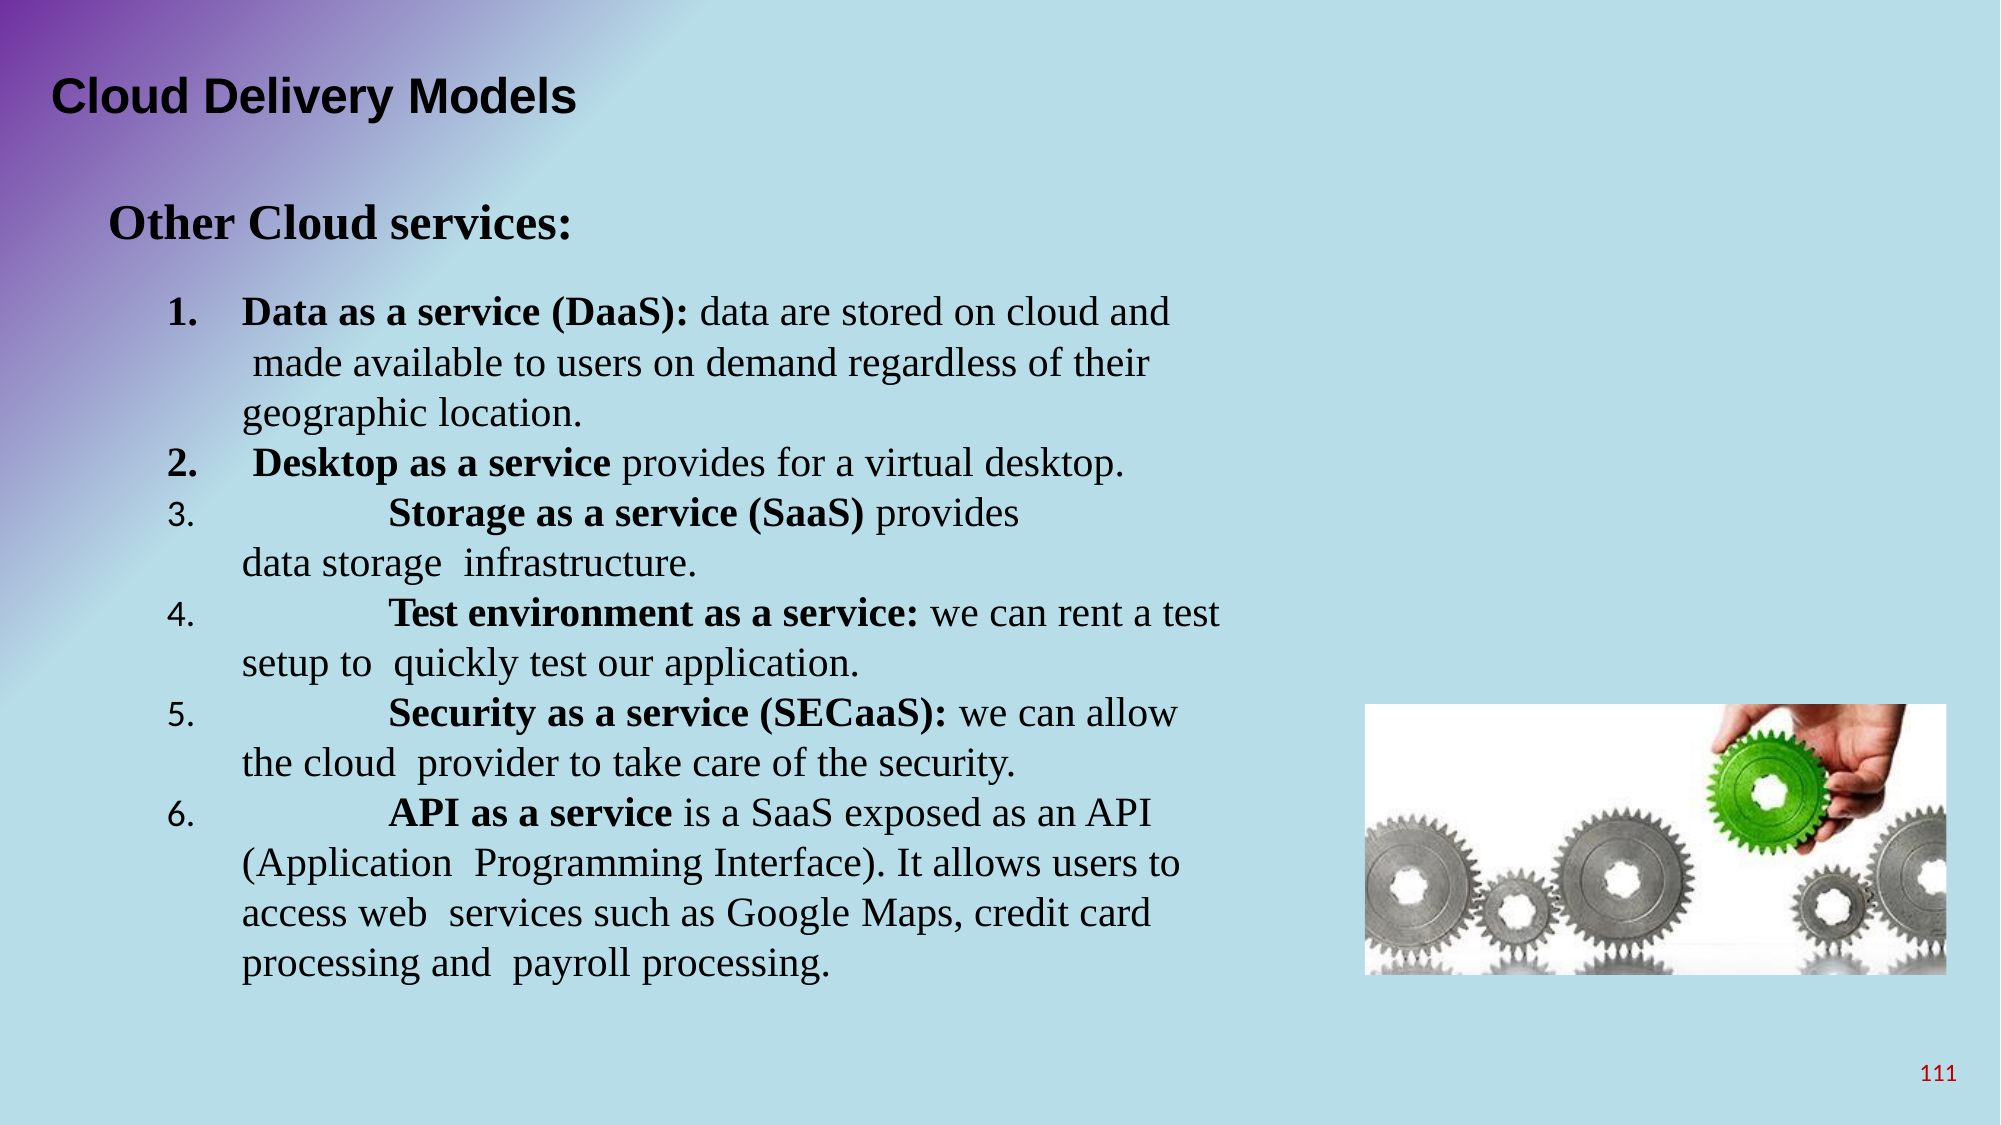

# Cloud Delivery Models
Other Cloud services:
Data as a service (DaaS): data are stored on cloud and  made available to users on demand regardless of their  geographic location.
Desktop as a service provides for a virtual desktop.
	Storage as a service (SaaS) provides data storage  infrastructure.
	Test environment as a service: we can rent a test setup to  quickly test our application.
	Security as a service (SECaaS): we can allow the cloud  provider to take care of the security.
	API as a service is a SaaS exposed as an API (Application  Programming Interface). It allows users to access web  services such as Google Maps, credit card processing and  payroll processing.

111